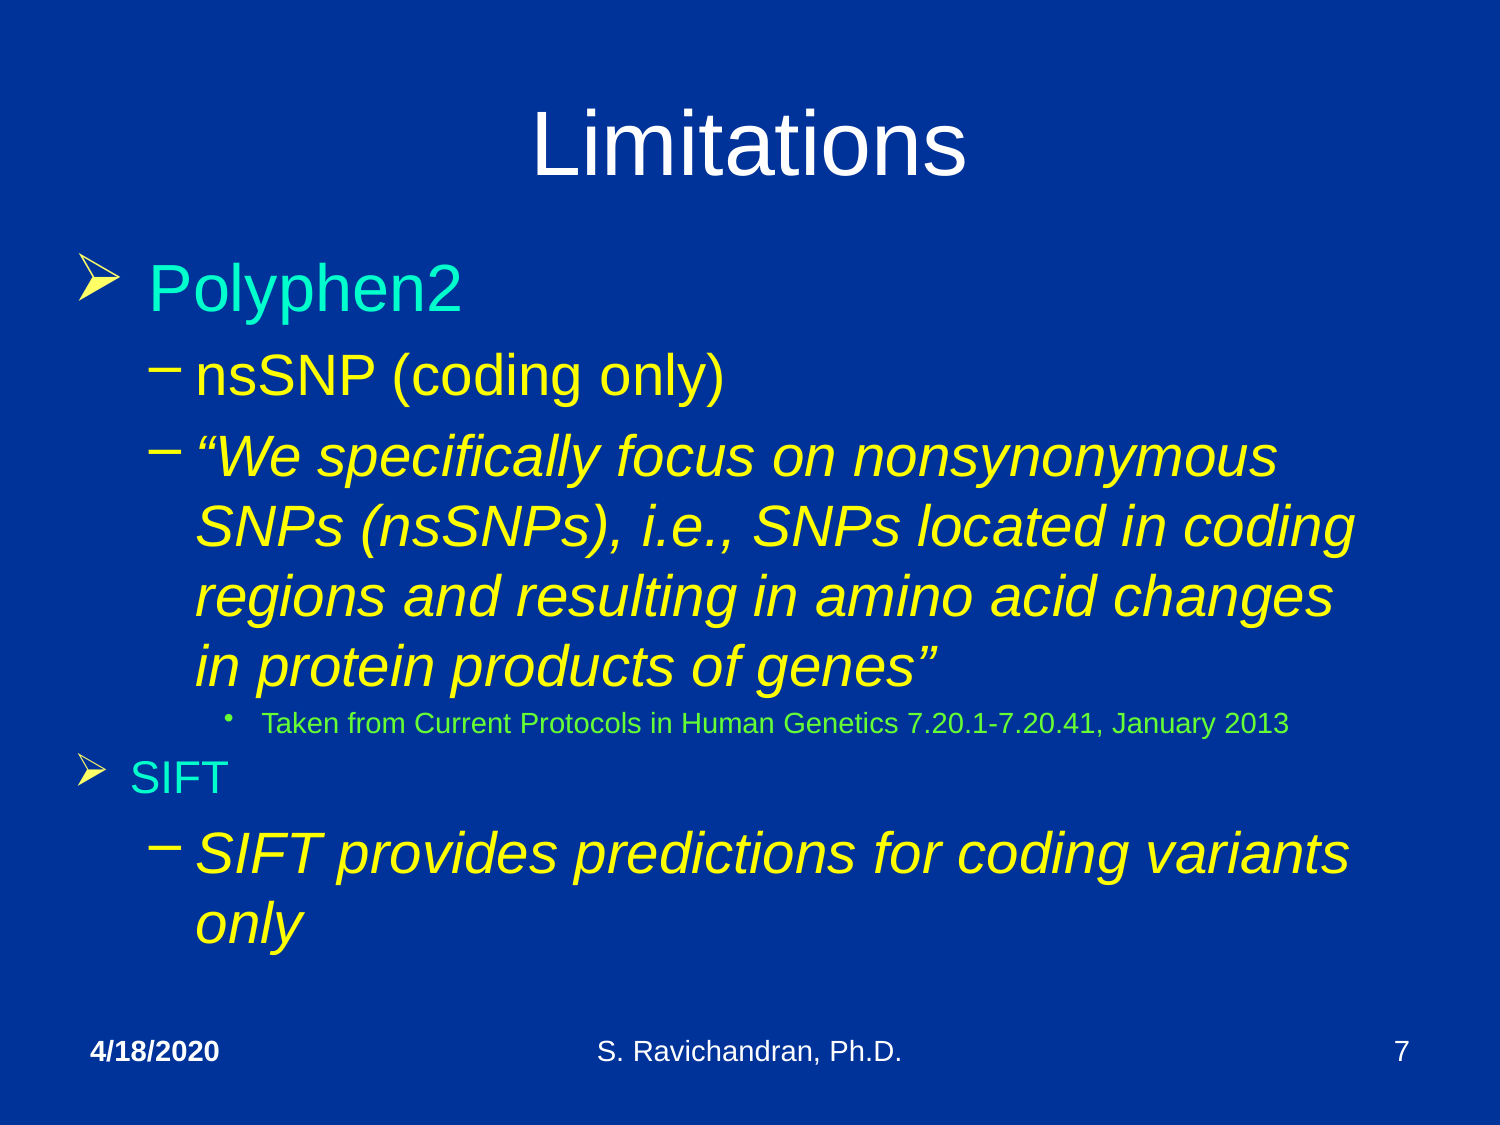

# Limitations
 Polyphen2
nsSNP (coding only)
“We specifically focus on nonsynonymous SNPs (nsSNPs), i.e., SNPs located in coding regions and resulting in amino acid changes in protein products of genes”
Taken from Current Protocols in Human Genetics 7.20.1-7.20.41, January 2013
SIFT
SIFT provides predictions for coding variants only
4/18/2020
S. Ravichandran, Ph.D.
7